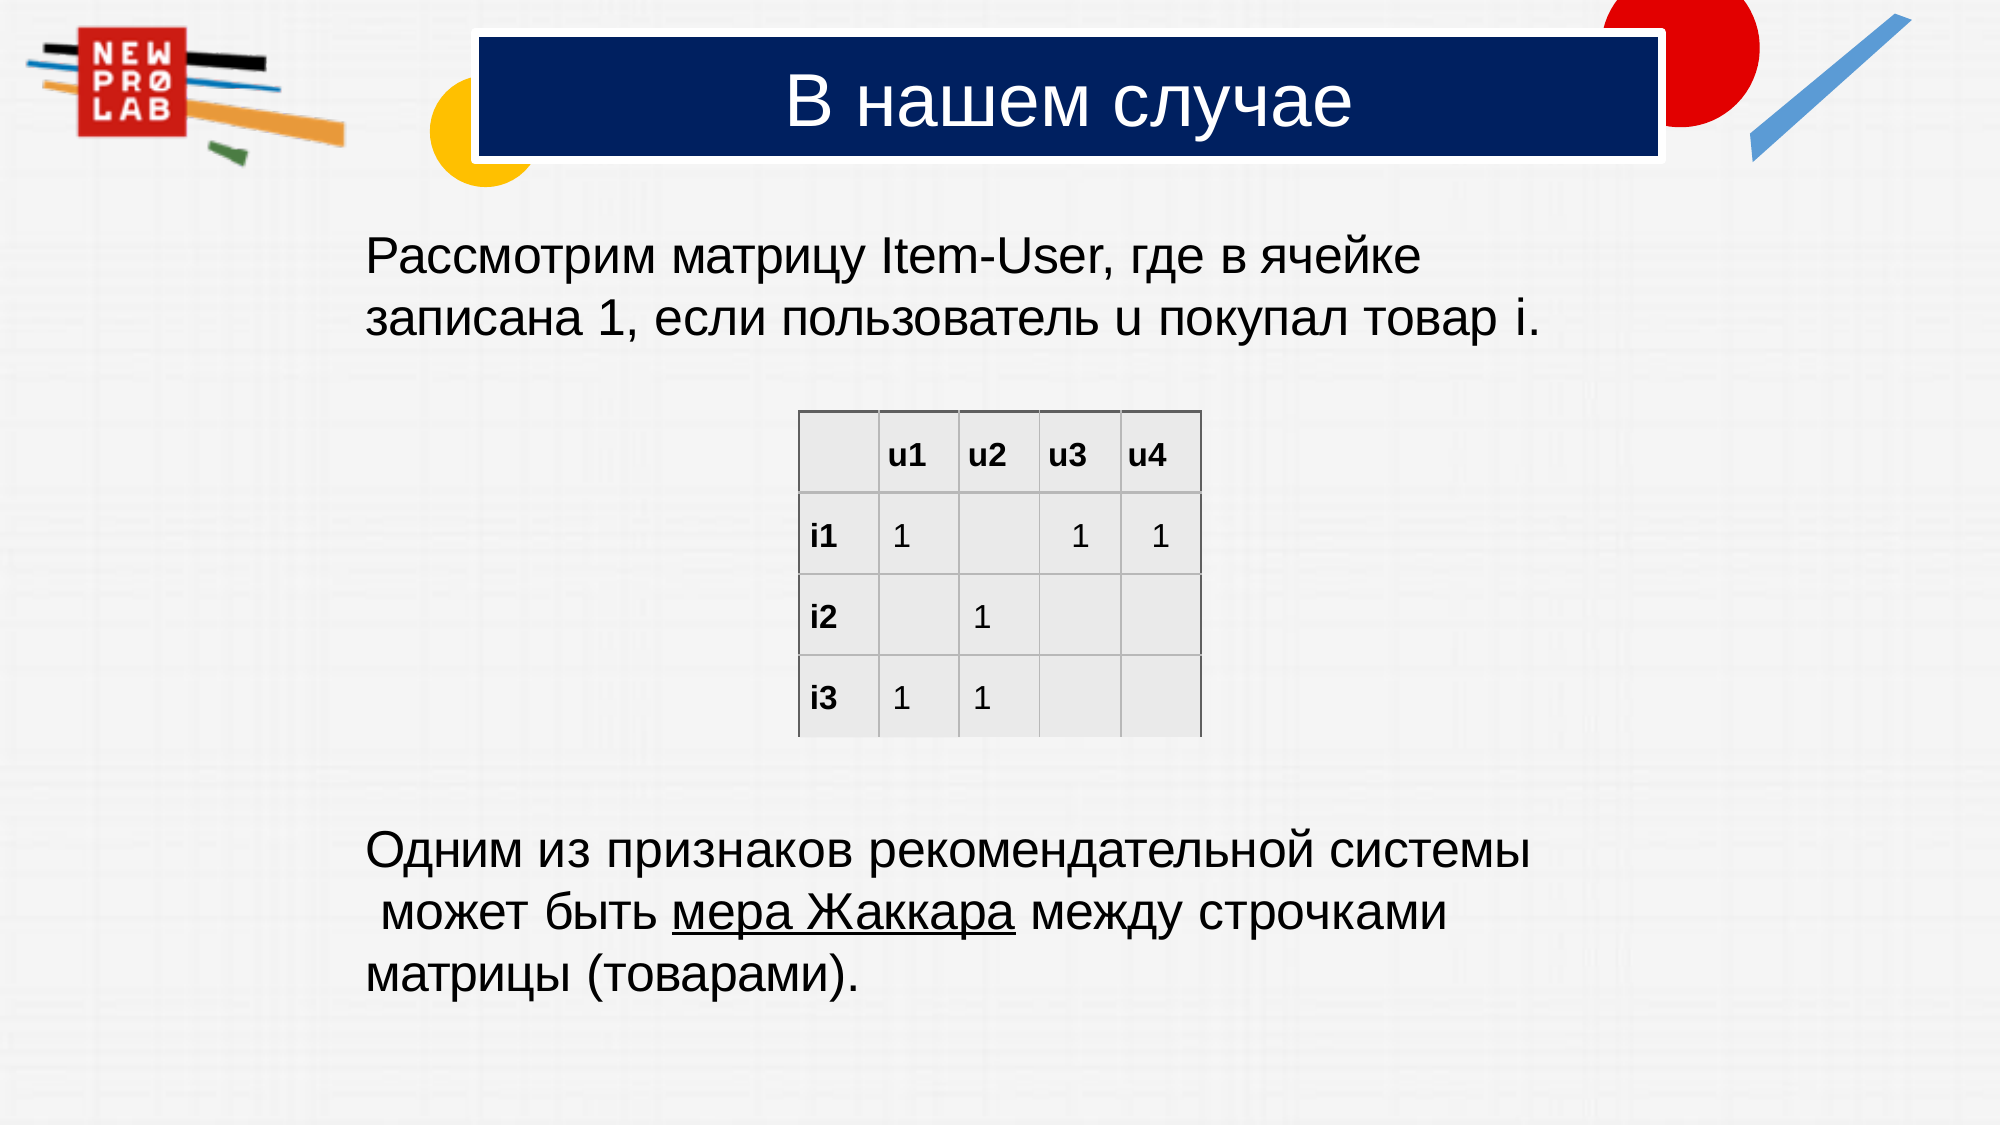

# В нашем случае
Рассмотрим матрицу Item-User, где в ячейке  записана 1, если пользователь u покупал товар i.
|  | u1 | u2 | u3 | u4 |
| --- | --- | --- | --- | --- |
| i1 | 1 |  | 1 | 1 |
| i2 |  | 1 |  |  |
| i3 | 1 | 1 |  |  |

Одним из признаков рекомендательной системы  может быть мера Жаккара между строчками матрицы (товарами).